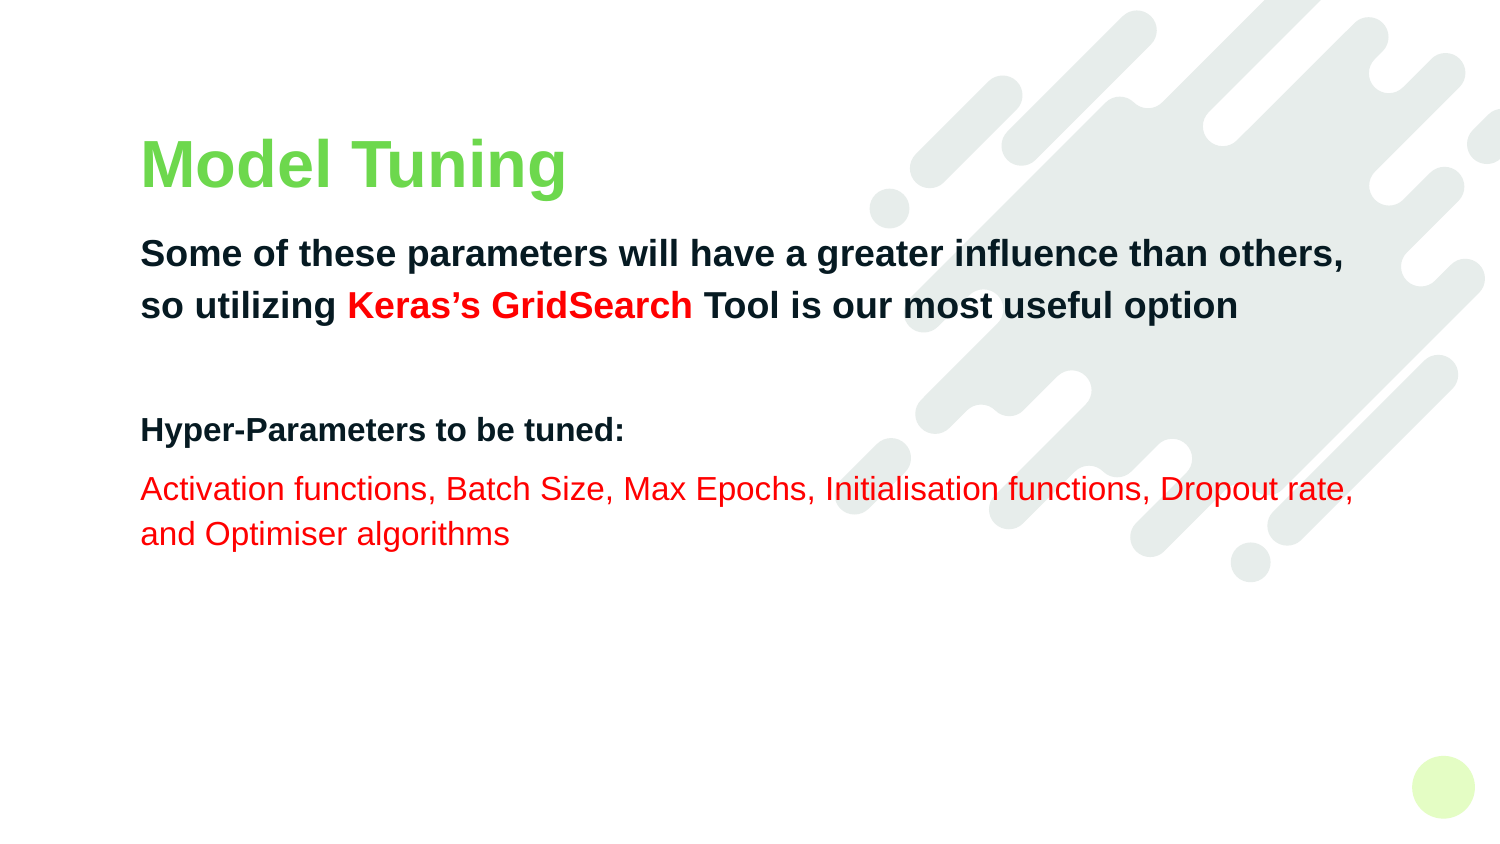

# Model Tuning
Some of these parameters will have a greater influence than others, so utilizing Keras’s GridSearch Tool is our most useful option

Hyper-Parameters to be tuned:
Activation functions, Batch Size, Max Epochs, Initialisation functions, Dropout rate, and Optimiser algorithms